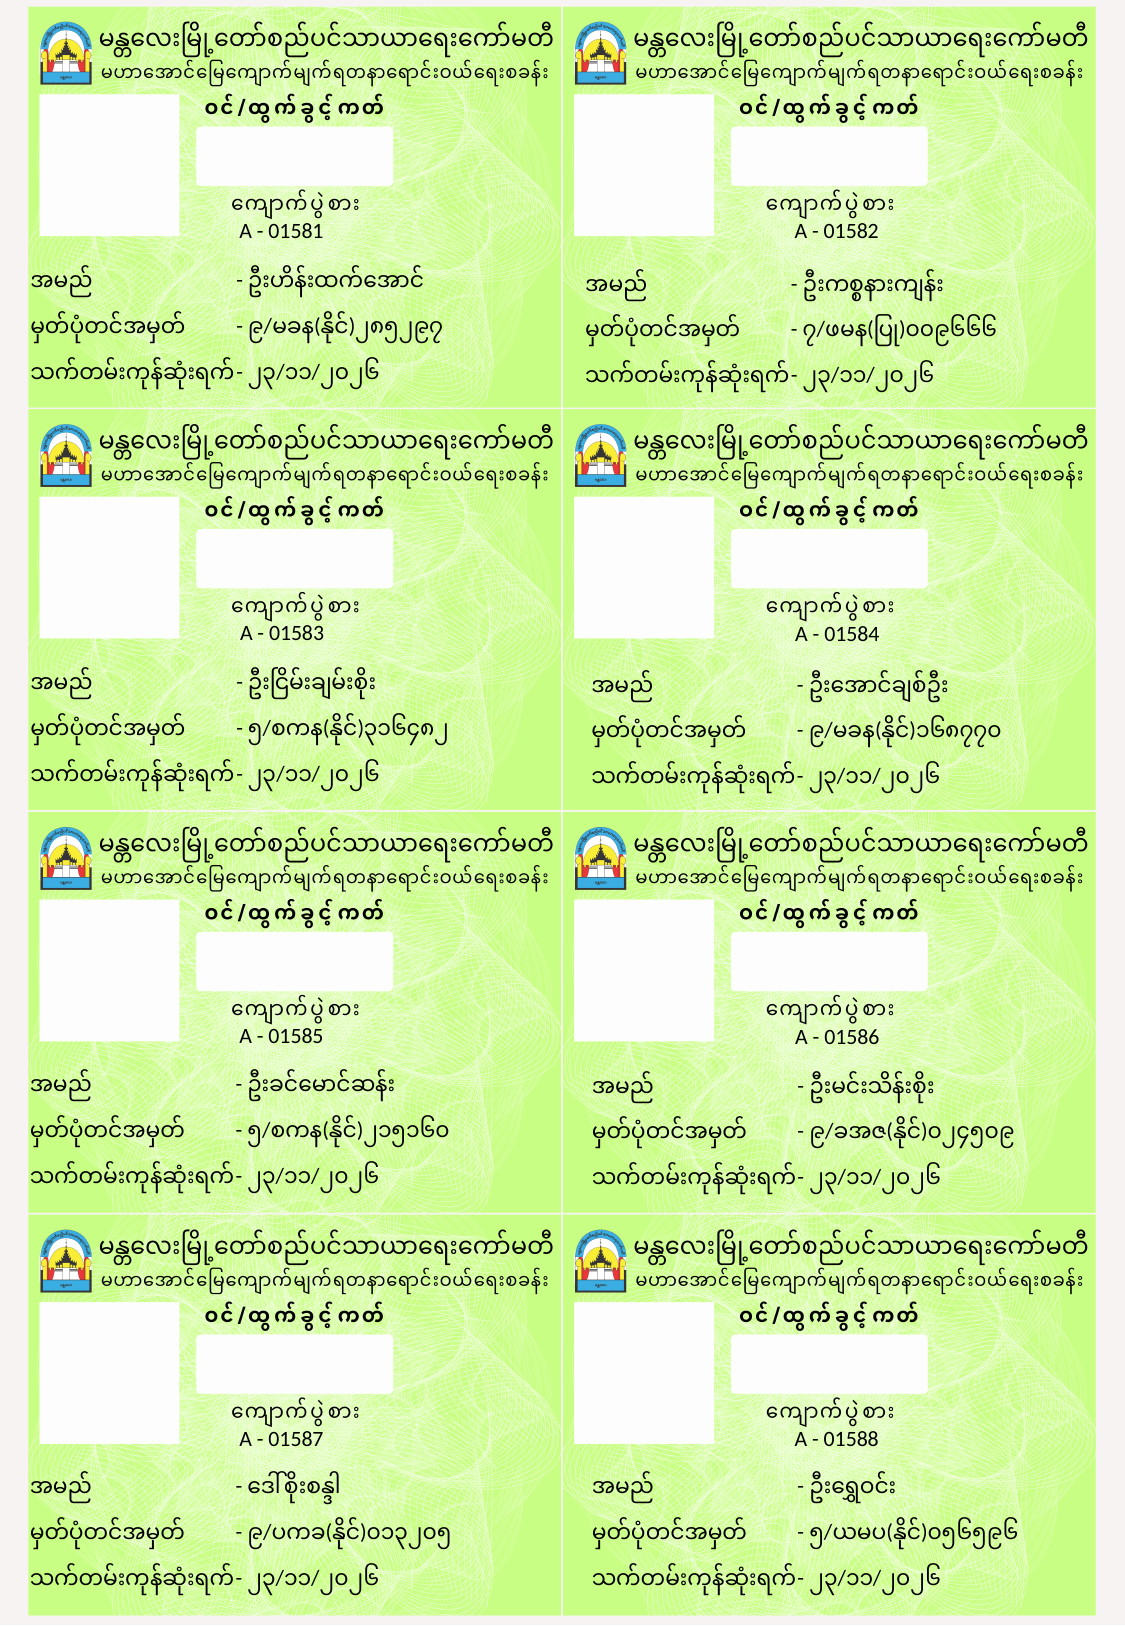

A - 01581
A - 01582
အမည်	- ဦးဟိန်းထက်အောင်
မှတ်ပုံတင်အမှတ်	- ၉/မခန(နိုင်)၂၈၅၂၉၇
သက်တမ်းကုန်ဆုံးရက်	- ၂၃/၁၁/၂၀၂၆
အမည်	- ဦးကစ္စနားကျန်း
မှတ်ပုံတင်အမှတ်	- ၇/ဖမန(ပြု)၀၀၉၆၆၆
သက်တမ်းကုန်ဆုံးရက်	- ၂၃/၁၁/၂၀၂၆
A - 01583
A - 01584
အမည်	- ဦးငြိမ်းချမ်းစိုး
မှတ်ပုံတင်အမှတ်	- ၅/စကန(နိုင်)၃၁၆၄၈၂
သက်တမ်းကုန်ဆုံးရက်	- ၂၃/၁၁/၂၀၂၆
အမည်	- ဦးအောင်ချစ်ဦး
မှတ်ပုံတင်အမှတ်	- ၉/မခန(နိုင်)၁၆၈၇၇၀
သက်တမ်းကုန်ဆုံးရက်	- ၂၃/၁၁/၂၀၂၆
A - 01585
A - 01586
အမည်	- ဦးခင်မောင်ဆန်း
မှတ်ပုံတင်အမှတ်	- ၅/စကန(နိုင်)၂၁၅၁၆၀
သက်တမ်းကုန်ဆုံးရက်	- ၂၃/၁၁/၂၀၂၆
အမည်	- ဦးမင်းသိန်းစိုး
မှတ်ပုံတင်အမှတ်	- ၉/ခအဇ(နိုင်)၀၂၄၅၀၉
သက်တမ်းကုန်ဆုံးရက်	- ၂၃/၁၁/၂၀၂၆
A - 01587
A - 01588
အမည်	- ဒေါ်စိုးစန္ဒါ
မှတ်ပုံတင်အမှတ်	- ၉/ပကခ(နိုင်)၀၁၃၂၀၅
သက်တမ်းကုန်ဆုံးရက်	- ၂၃/၁၁/၂၀၂၆
အမည်	- ဦးရွှေဝင်း
မှတ်ပုံတင်အမှတ်	- ၅/ယမပ(နိုင်)၀၅၆၅၉၆
သက်တမ်းကုန်ဆုံးရက်	- ၂၃/၁၁/၂၀၂၆